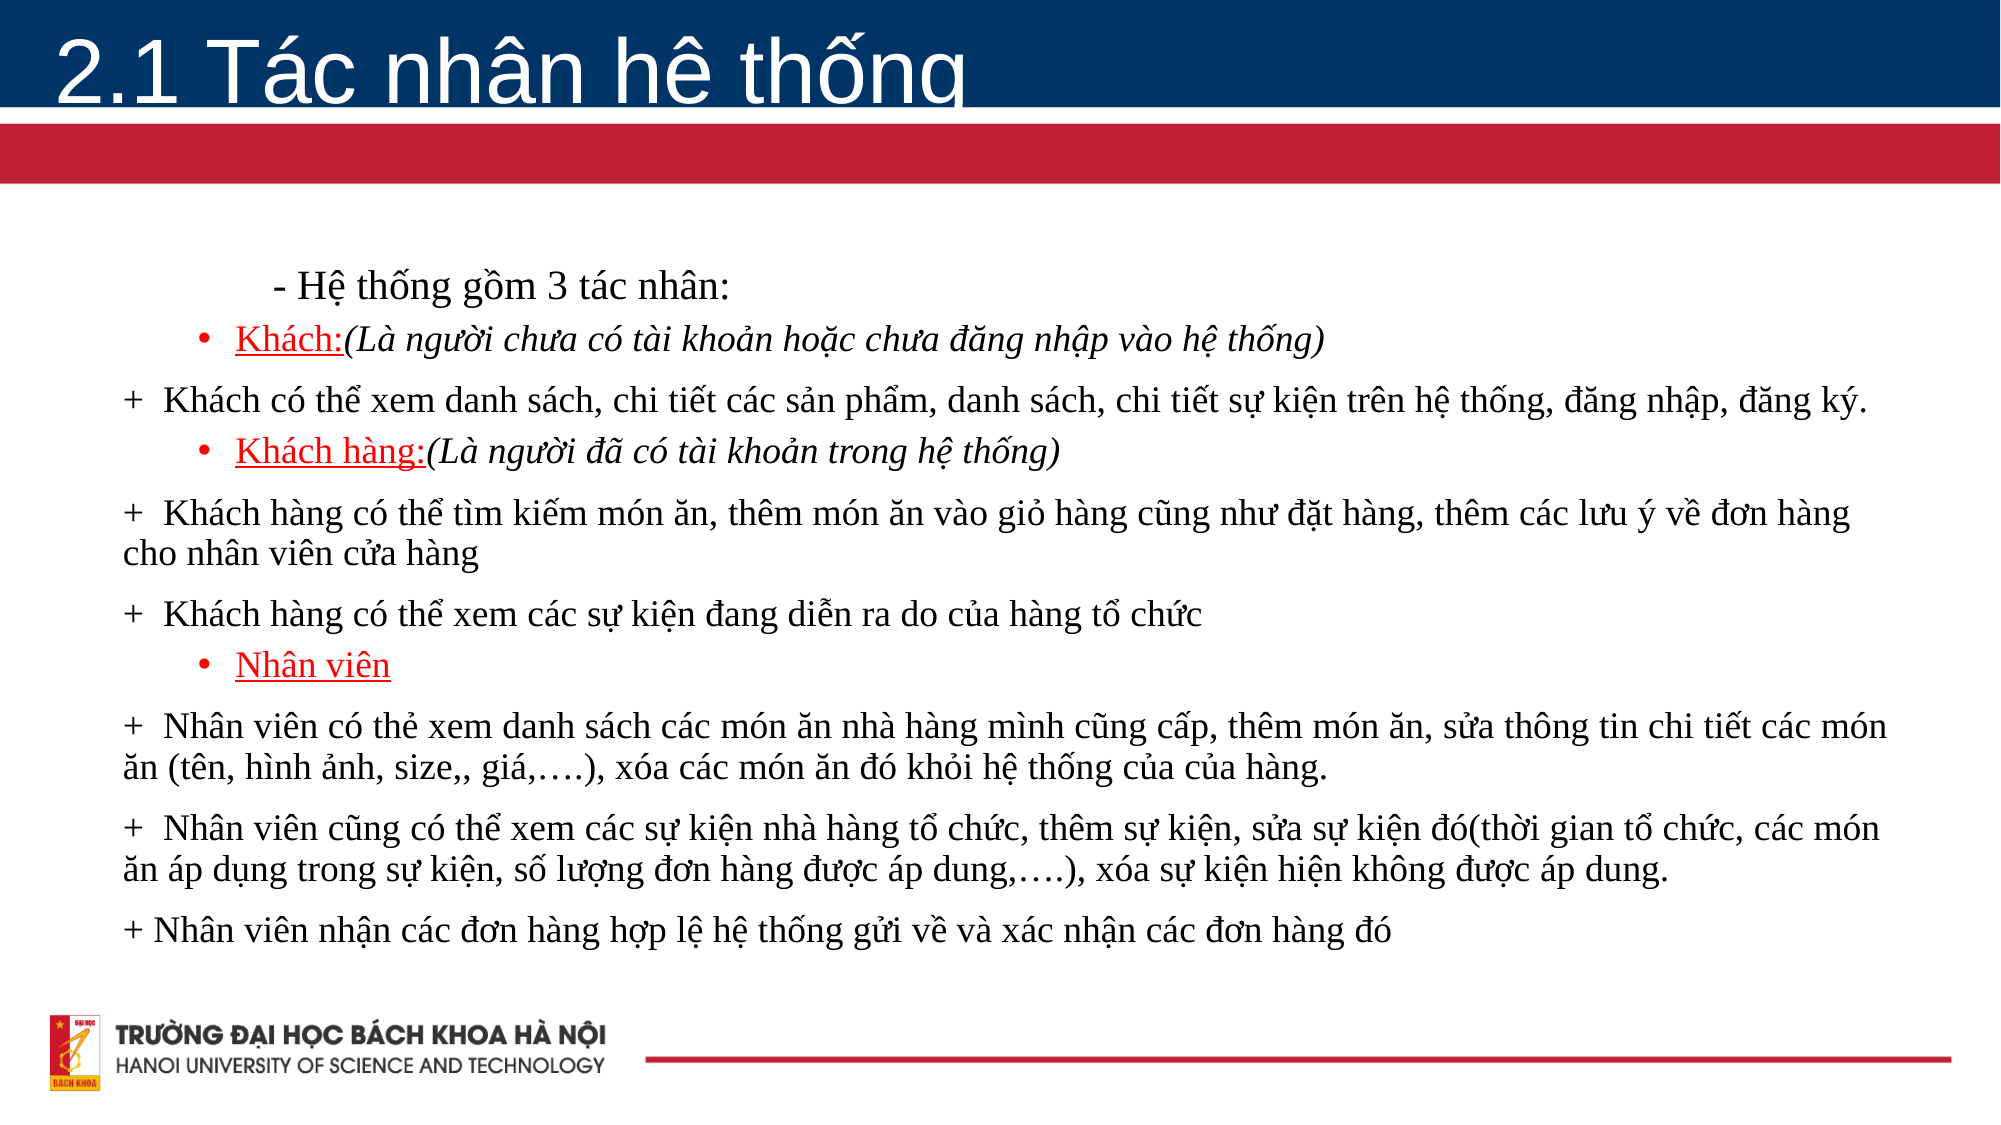

# 2.1 Tác nhân hệ thống
	- Hệ thống gồm 3 tác nhân:
Khách:(Là người chưa có tài khoản hoặc chưa đăng nhập vào hệ thống)
+  Khách có thể xem danh sách, chi tiết các sản phẩm, danh sách, chi tiết sự kiện trên hệ thống, đăng nhập, đăng ký.
Khách hàng:(Là người đã có tài khoản trong hệ thống)
+  Khách hàng có thể tìm kiếm món ăn, thêm món ăn vào giỏ hàng cũng như đặt hàng, thêm các lưu ý về đơn hàng cho nhân viên cửa hàng
+  Khách hàng có thể xem các sự kiện đang diễn ra do của hàng tổ chức
Nhân viên
+  Nhân viên có thẻ xem danh sách các món ăn nhà hàng mình cũng cấp, thêm món ăn, sửa thông tin chi tiết các món ăn (tên, hình ảnh, size,, giá,….), xóa các món ăn đó khỏi hệ thống của của hàng.
+  Nhân viên cũng có thể xem các sự kiện nhà hàng tổ chức, thêm sự kiện, sửa sự kiện đó(thời gian tổ chức, các món ăn áp dụng trong sự kiện, số lượng đơn hàng được áp dung,….), xóa sự kiện hiện không được áp dung.
+ Nhân viên nhận các đơn hàng hợp lệ hệ thống gửi về và xác nhận các đơn hàng đó